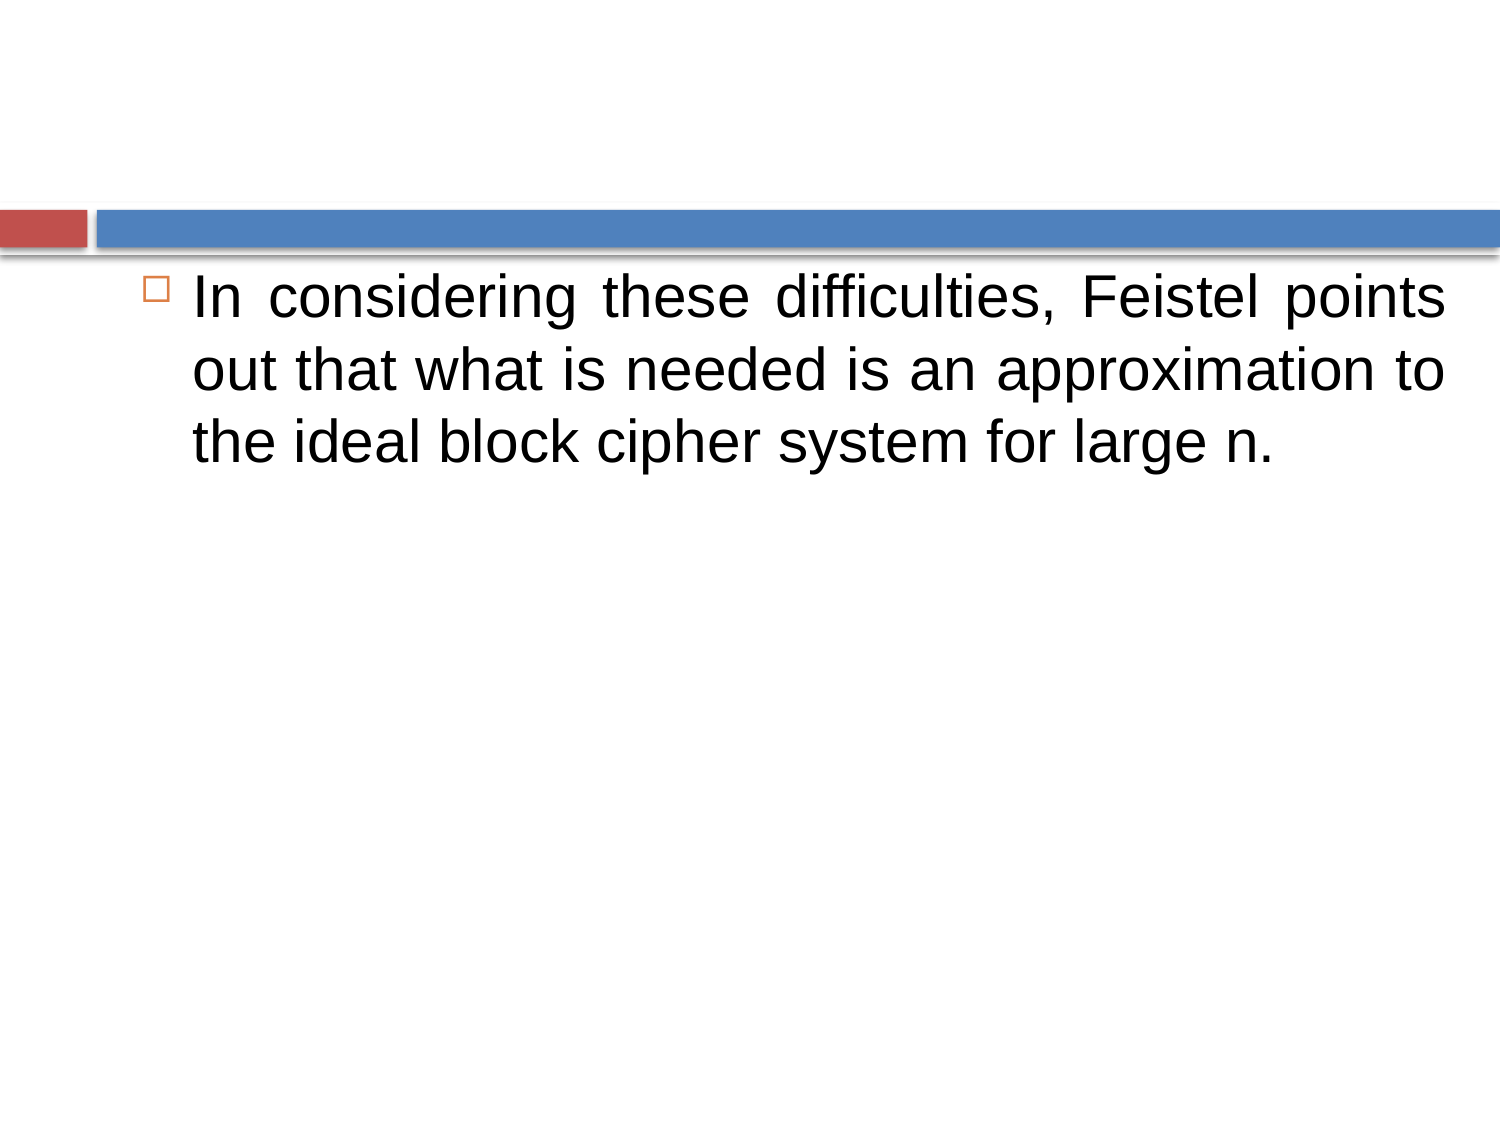

In considering these difficulties, Feistel points out that what is needed is an approximation to the ideal block cipher system for large n.